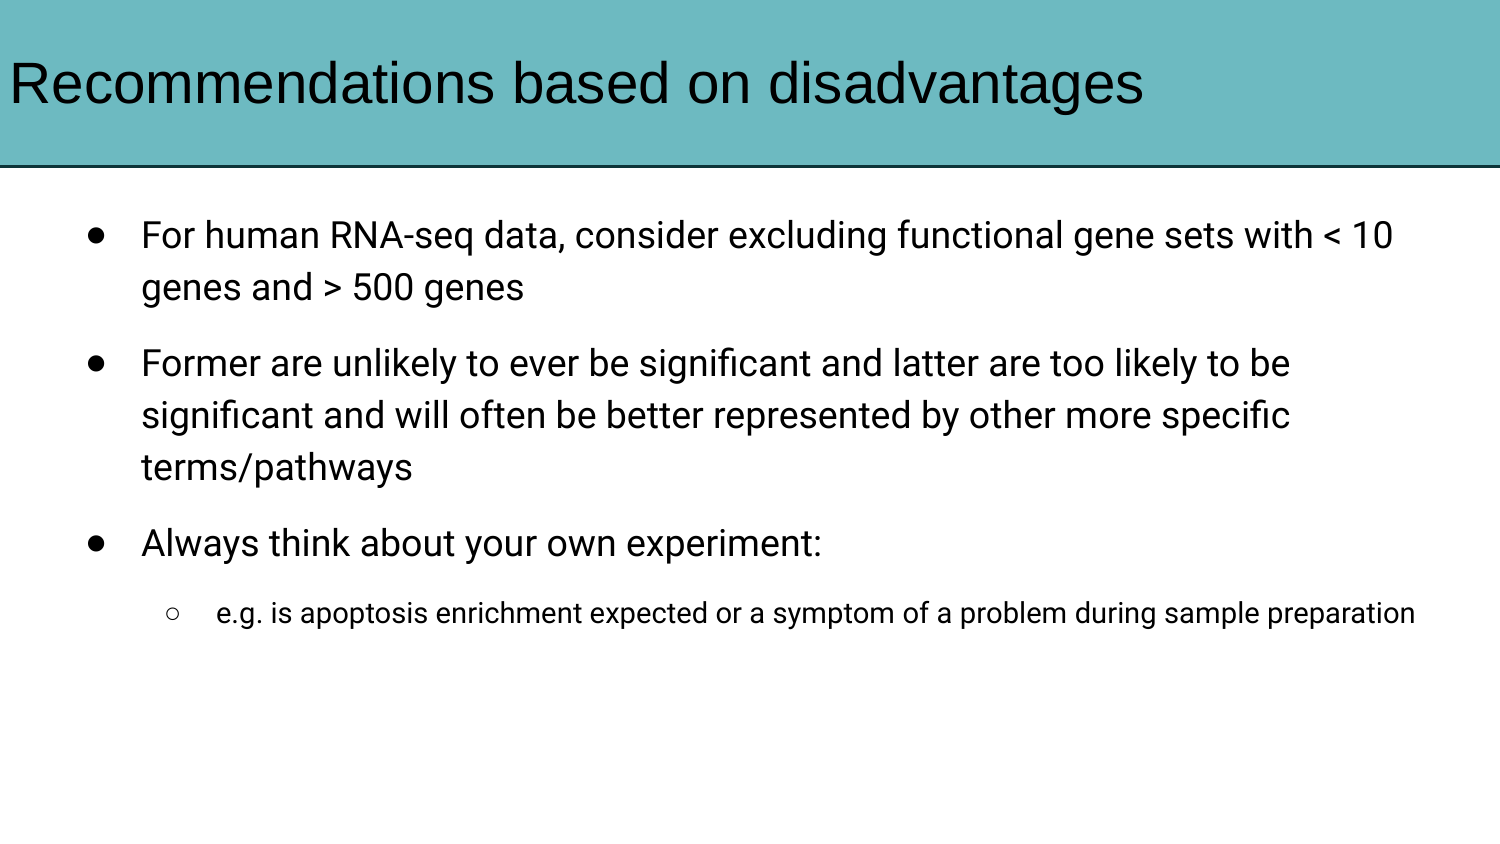

# Recommendations based on disadvantages
For human RNA-seq data, consider excluding functional gene sets with < 10 genes and > 500 genes
Former are unlikely to ever be significant and latter are too likely to be significant and will often be better represented by other more specific terms/pathways
Always think about your own experiment:
e.g. is apoptosis enrichment expected or a symptom of a problem during sample preparation